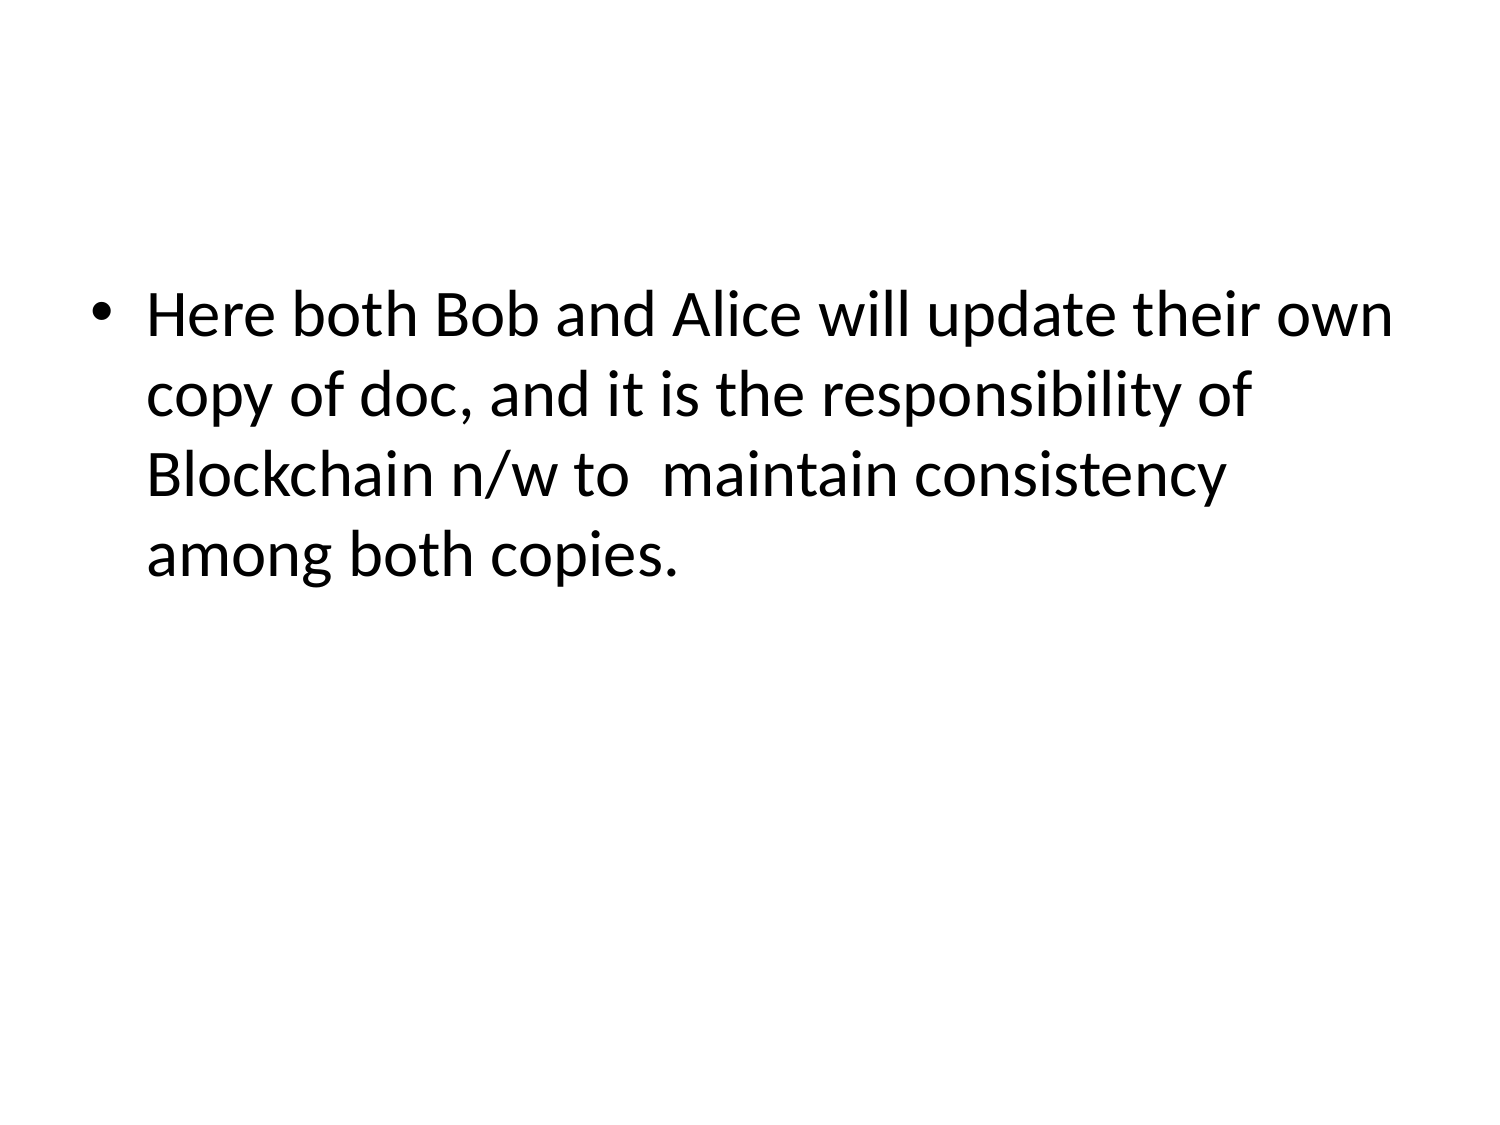

#
Here both Bob and Alice will update their own copy of doc, and it is the responsibility of Blockchain n/w to  maintain consistency among both copies.